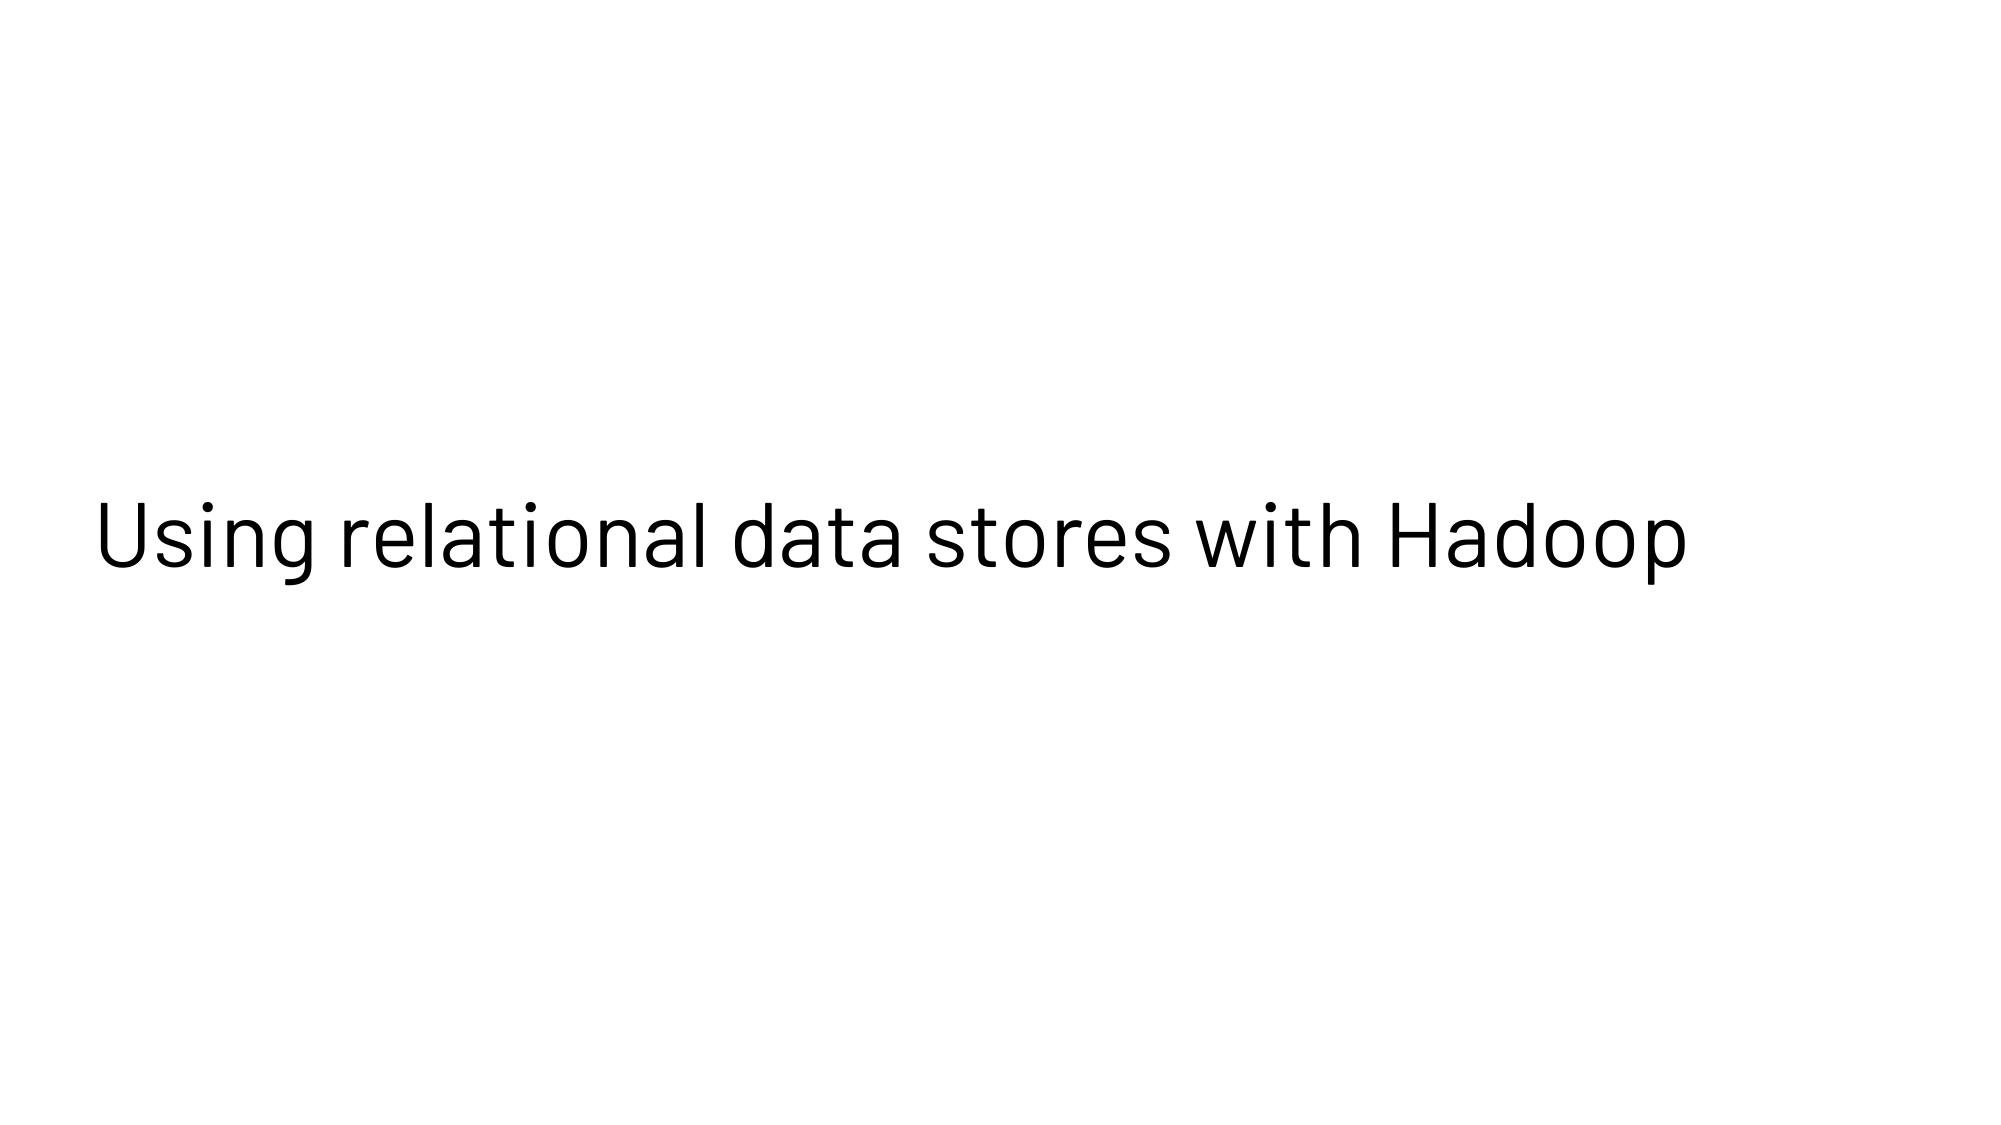

# Using relational data stores with Hadoop